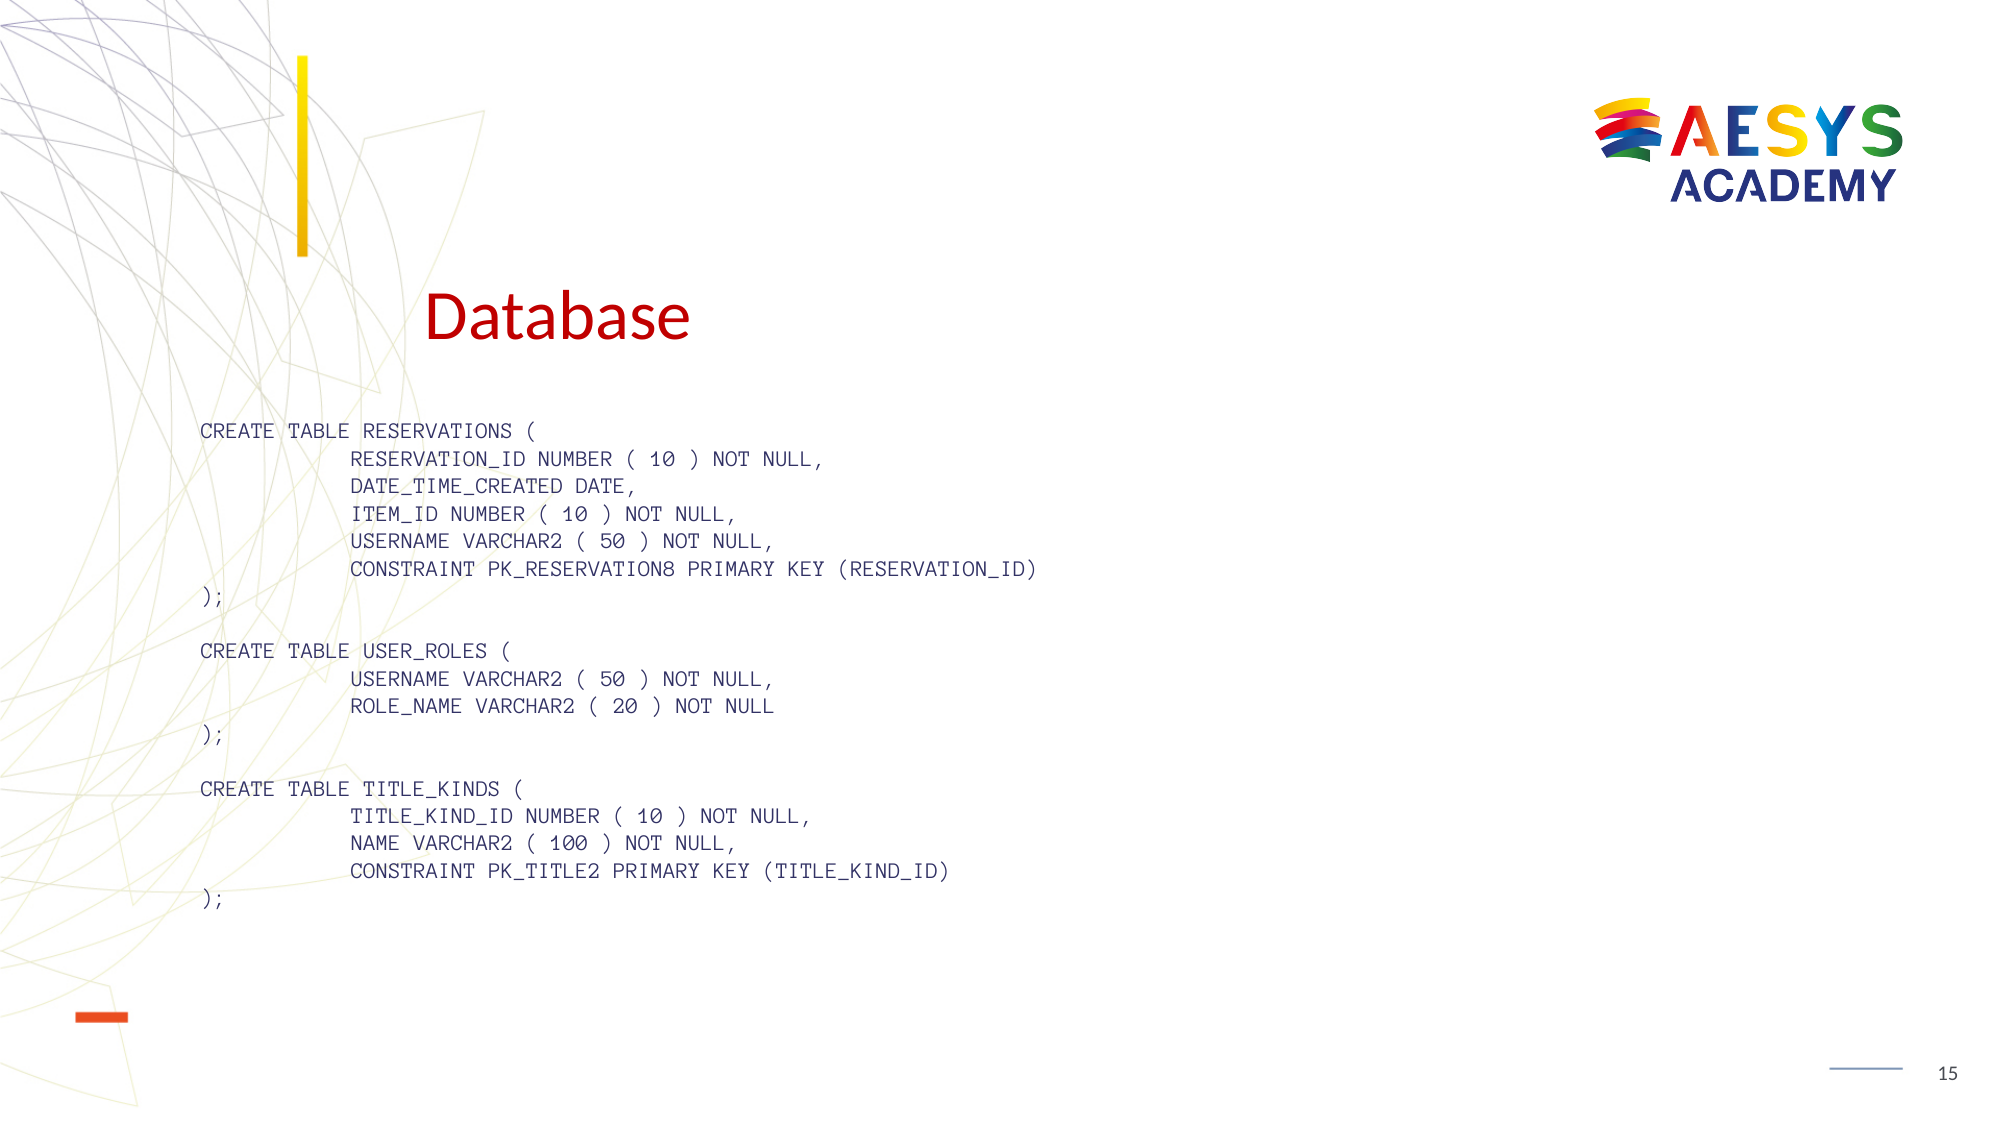

# Database

CREATE TABLE RESERVATIONS (
	RESERVATION_ID NUMBER ( 10 ) NOT NULL,
	DATE_TIME_CREATED DATE,
	ITEM_ID NUMBER ( 10 ) NOT NULL,
	USERNAME VARCHAR2 ( 50 ) NOT NULL,
	CONSTRAINT PK_RESERVATION8 PRIMARY KEY (RESERVATION_ID)
);

CREATE TABLE USER_ROLES (
	USERNAME VARCHAR2 ( 50 ) NOT NULL,
	ROLE_NAME VARCHAR2 ( 20 ) NOT NULL
);

CREATE TABLE TITLE_KINDS (
	TITLE_KIND_ID NUMBER ( 10 ) NOT NULL,
	NAME VARCHAR2 ( 100 ) NOT NULL,
	CONSTRAINT PK_TITLE2 PRIMARY KEY (TITLE_KIND_ID)
);
15